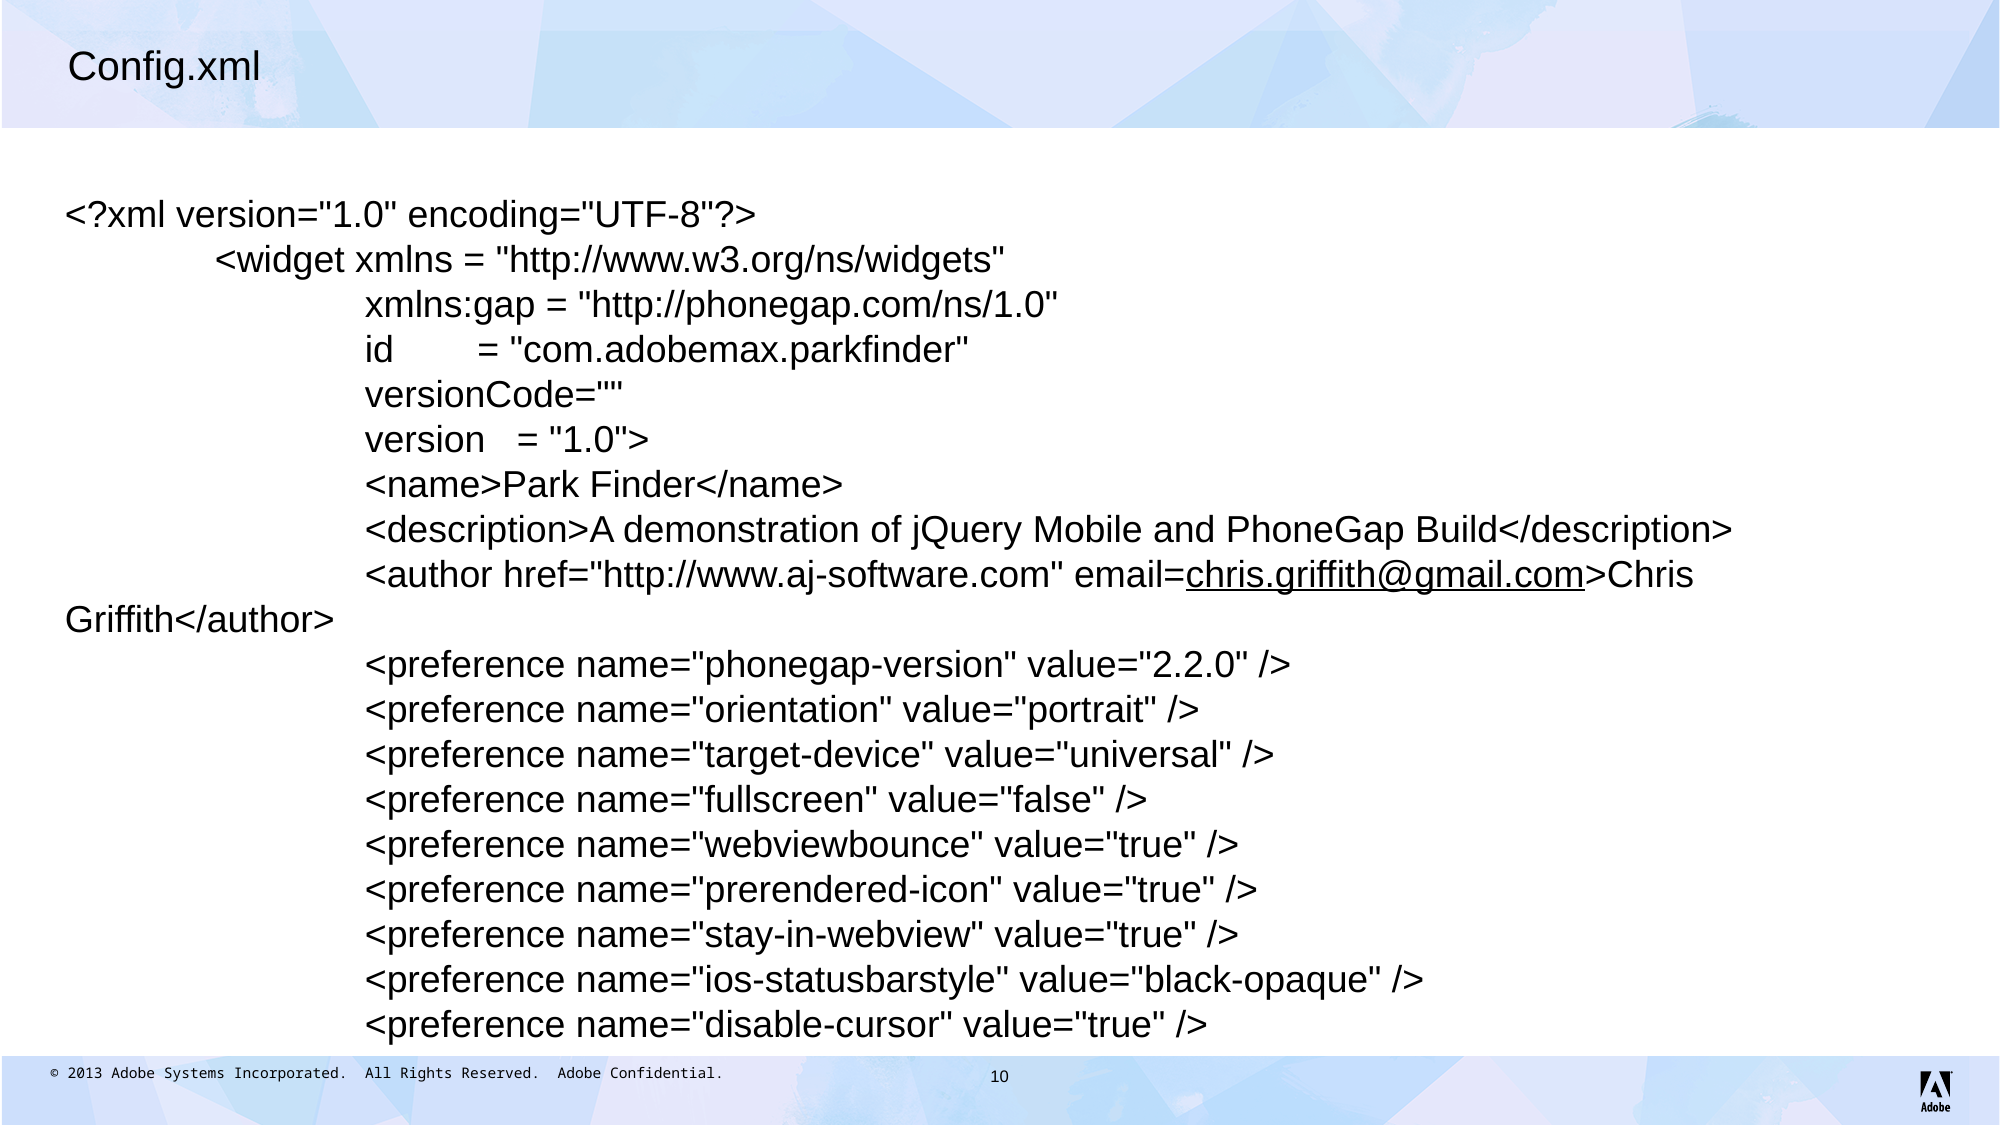

# Config.xml
<?xml version="1.0" encoding="UTF-8"?>
	<widget xmlns = "http://www.w3.org/ns/widgets"
		xmlns:gap = "http://phonegap.com/ns/1.0"
		id        = "com.adobemax.parkfinder"
		versionCode=""
		version   = "1.0">
		<name>Park Finder</name>
		<description>A demonstration of jQuery Mobile and PhoneGap Build</description>
		<author href="http://www.aj-software.com" email=chris.griffith@gmail.com>Chris Griffith</author>
		<preference name="phonegap-version" value="2.2.0" />
		<preference name="orientation" value="portrait" />
		<preference name="target-device" value="universal" />
		<preference name="fullscreen" value="false" />
		<preference name="webviewbounce" value="true" />
		<preference name="prerendered-icon" value="true" />
		<preference name="stay-in-webview" value="true" />
		<preference name="ios-statusbarstyle" value="black-opaque" />
		<preference name="disable-cursor" value="true" />
10